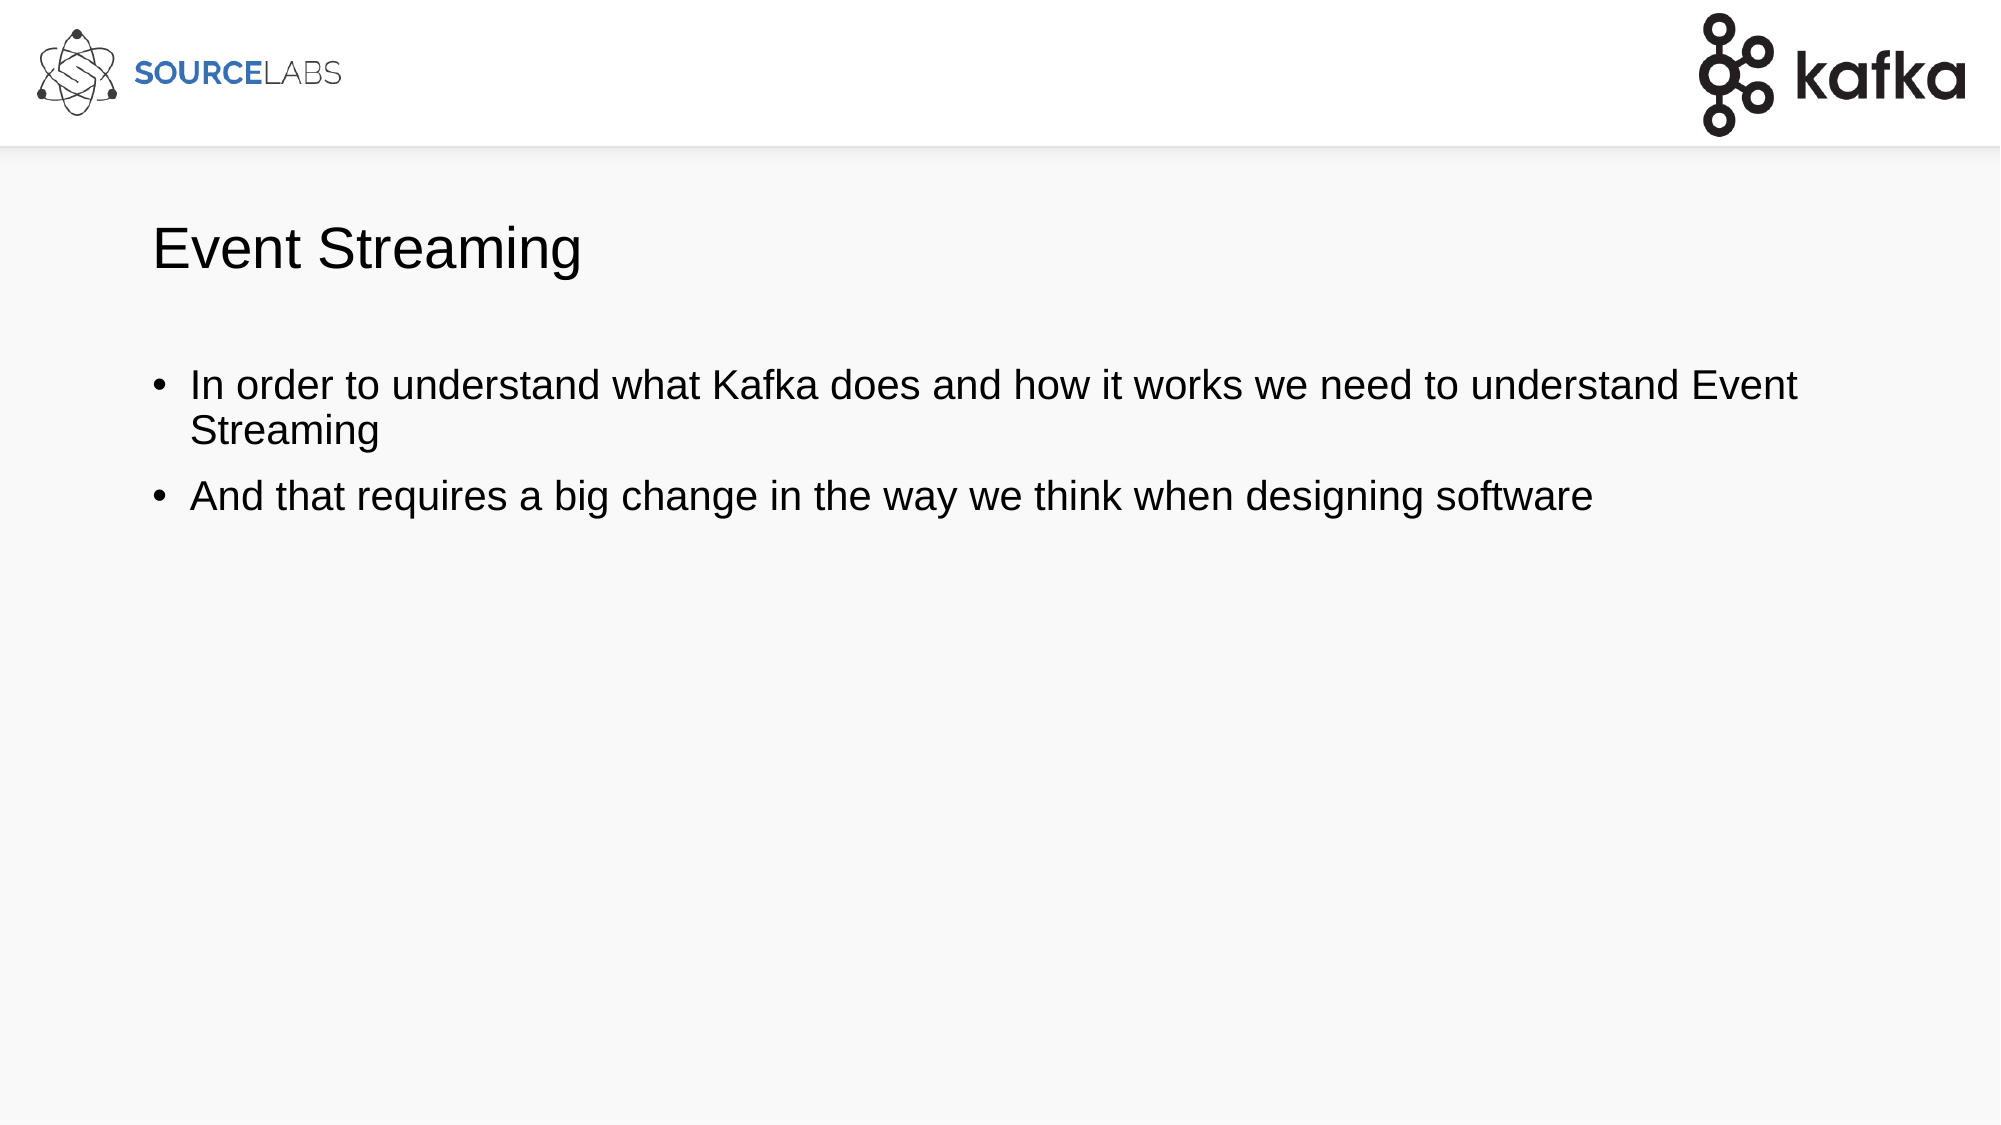

# Event Streaming
In order to understand what Kafka does and how it works we need to understand Event Streaming
And that requires a big change in the way we think when designing software